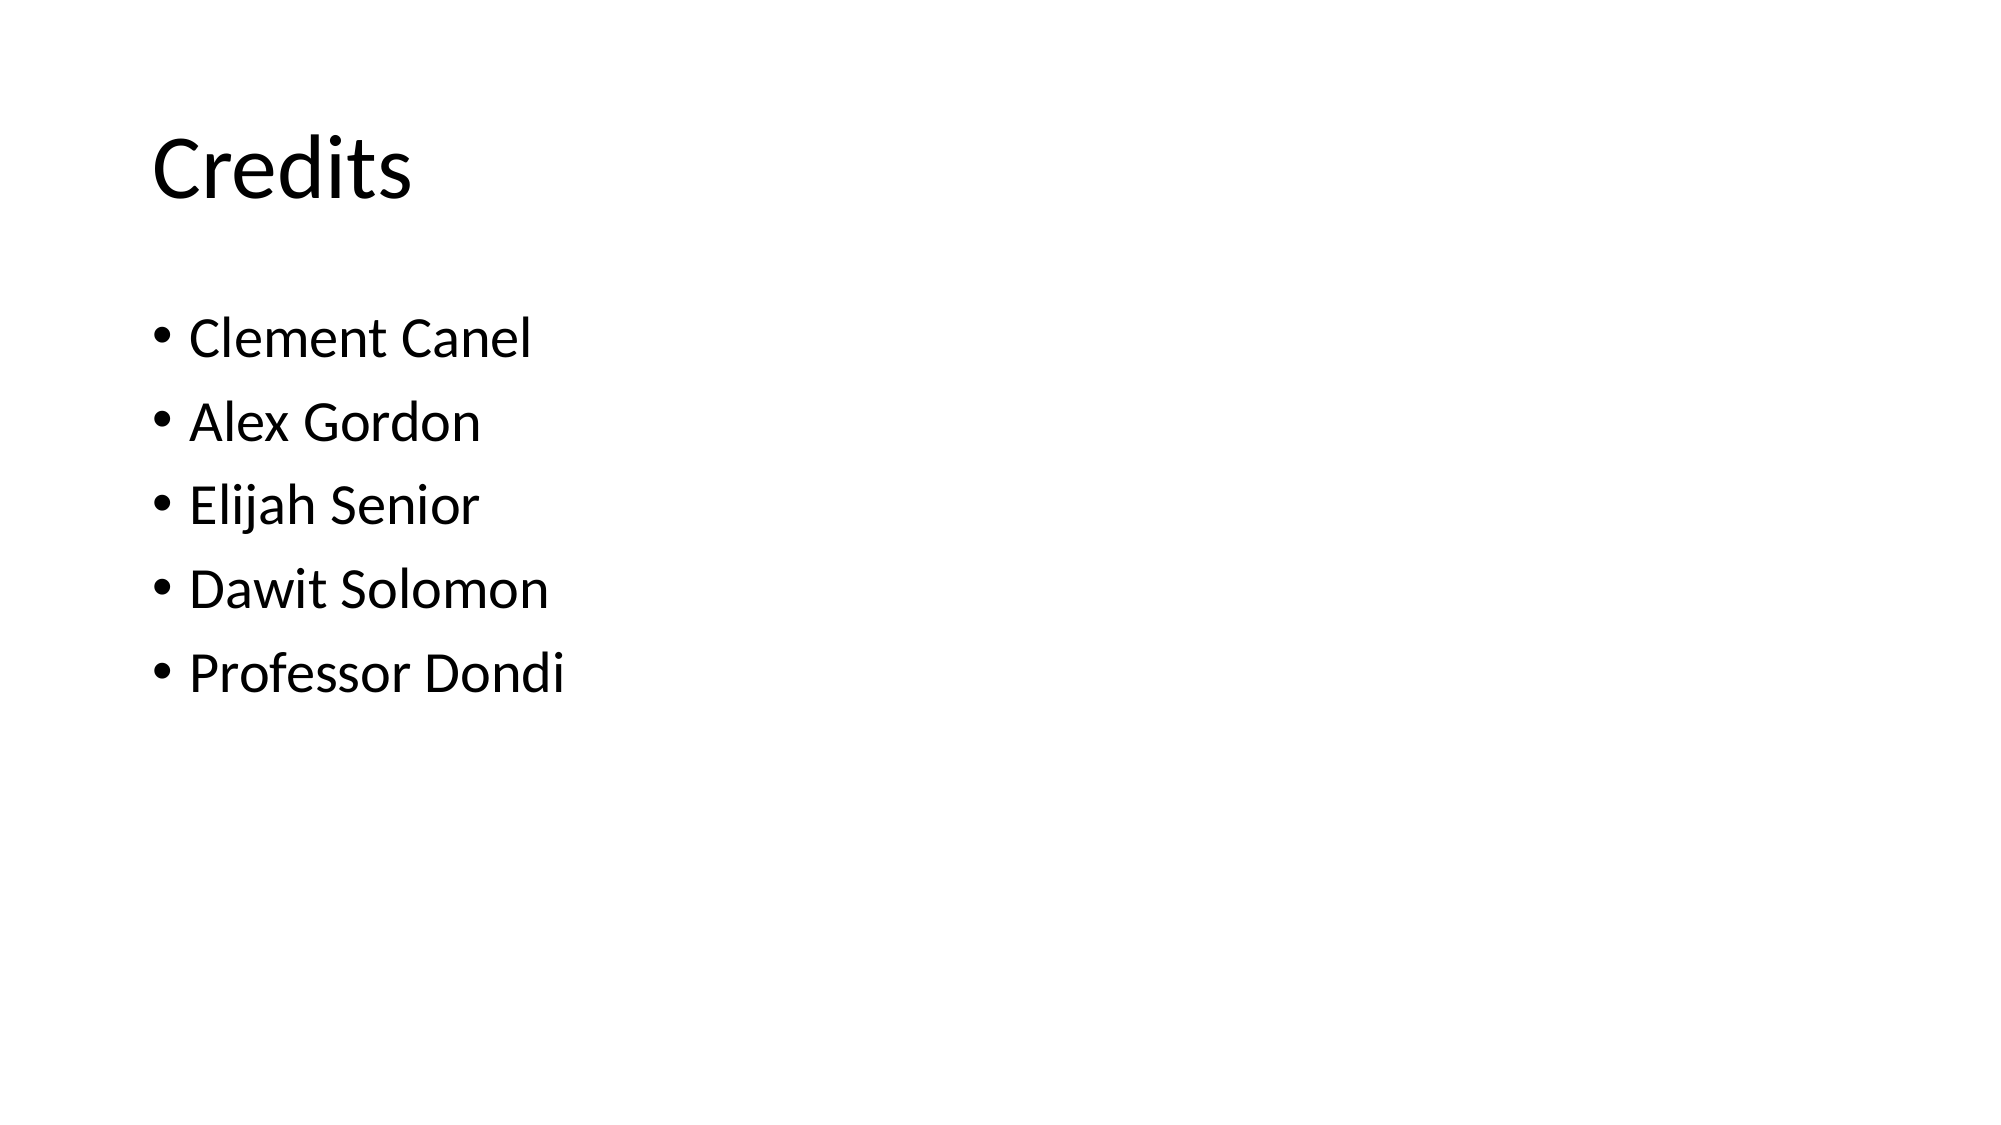

# Credits
Clement Canel
Alex Gordon
Elijah Senior
Dawit Solomon
Professor Dondi